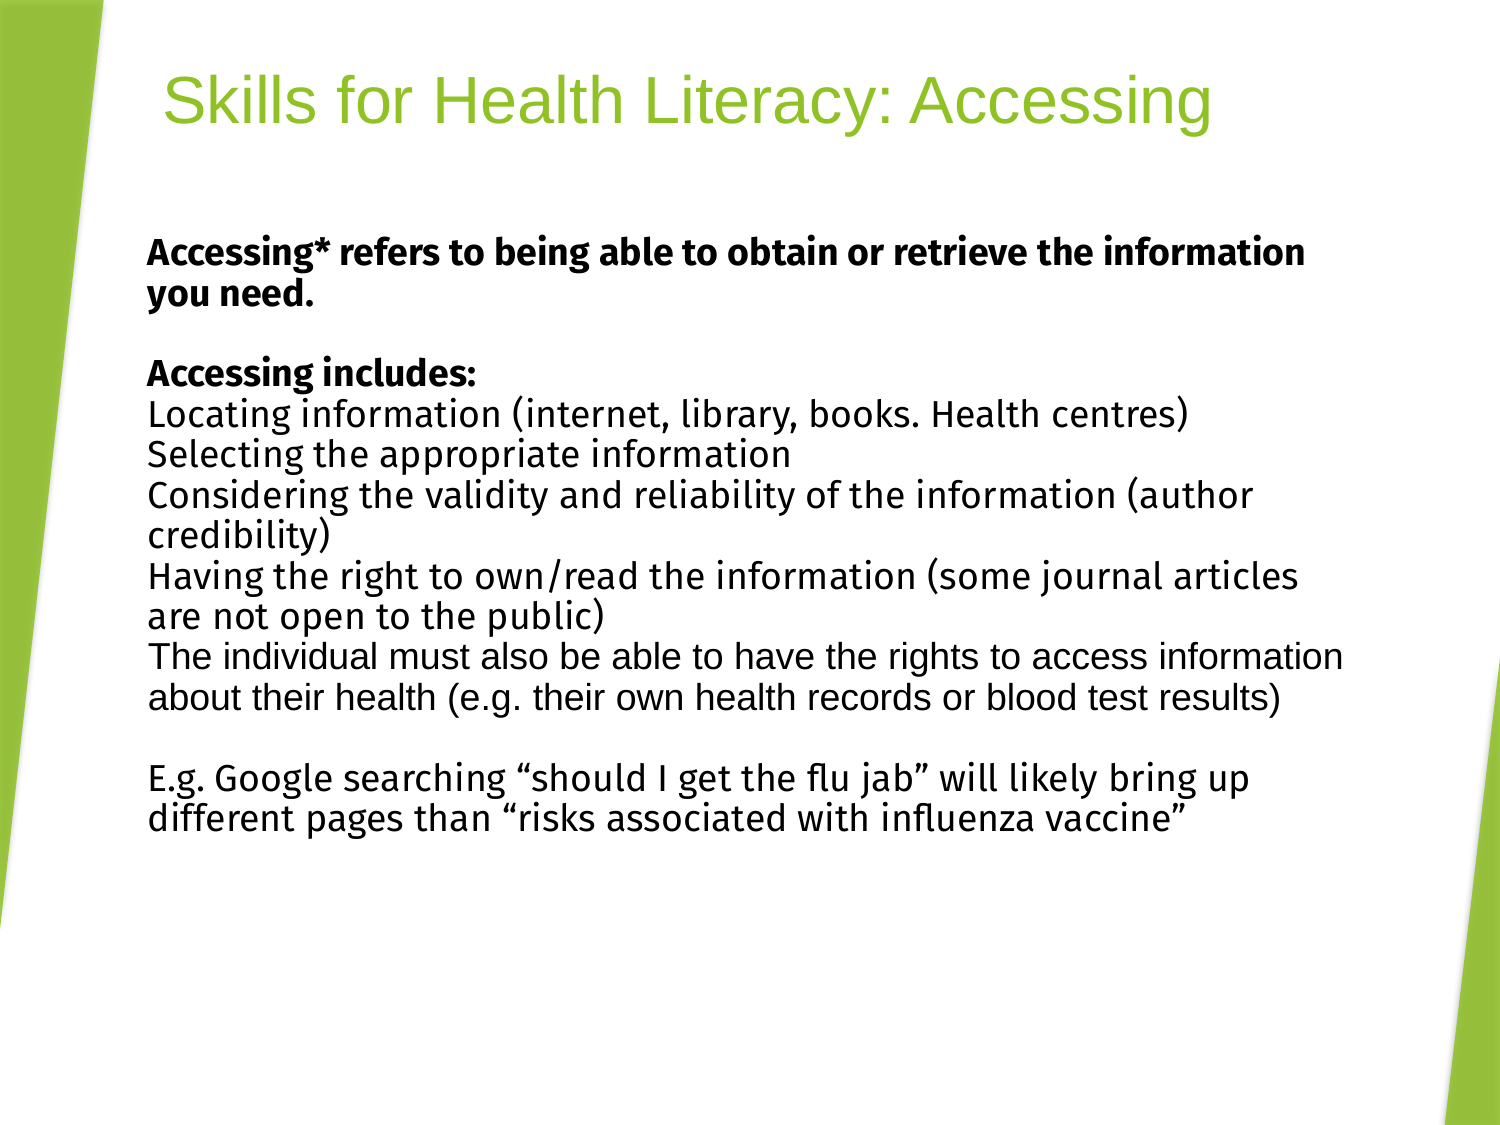

# Skills for Health Literacy: Accessing
Accessing* refers to being able to obtain or retrieve the information you need.

Accessing includes:
Locating information (internet, library, books. Health centres)
Selecting the appropriate information
Considering the validity and reliability of the information (author credibility)
Having the right to own/read the information (some journal articles are not open to the public)
The individual must also be able to have the rights to access information about their health (e.g. their own health records or blood test results)

E.g. Google searching “should I get the flu jab” will likely bring up different pages than “risks associated with influenza vaccine”